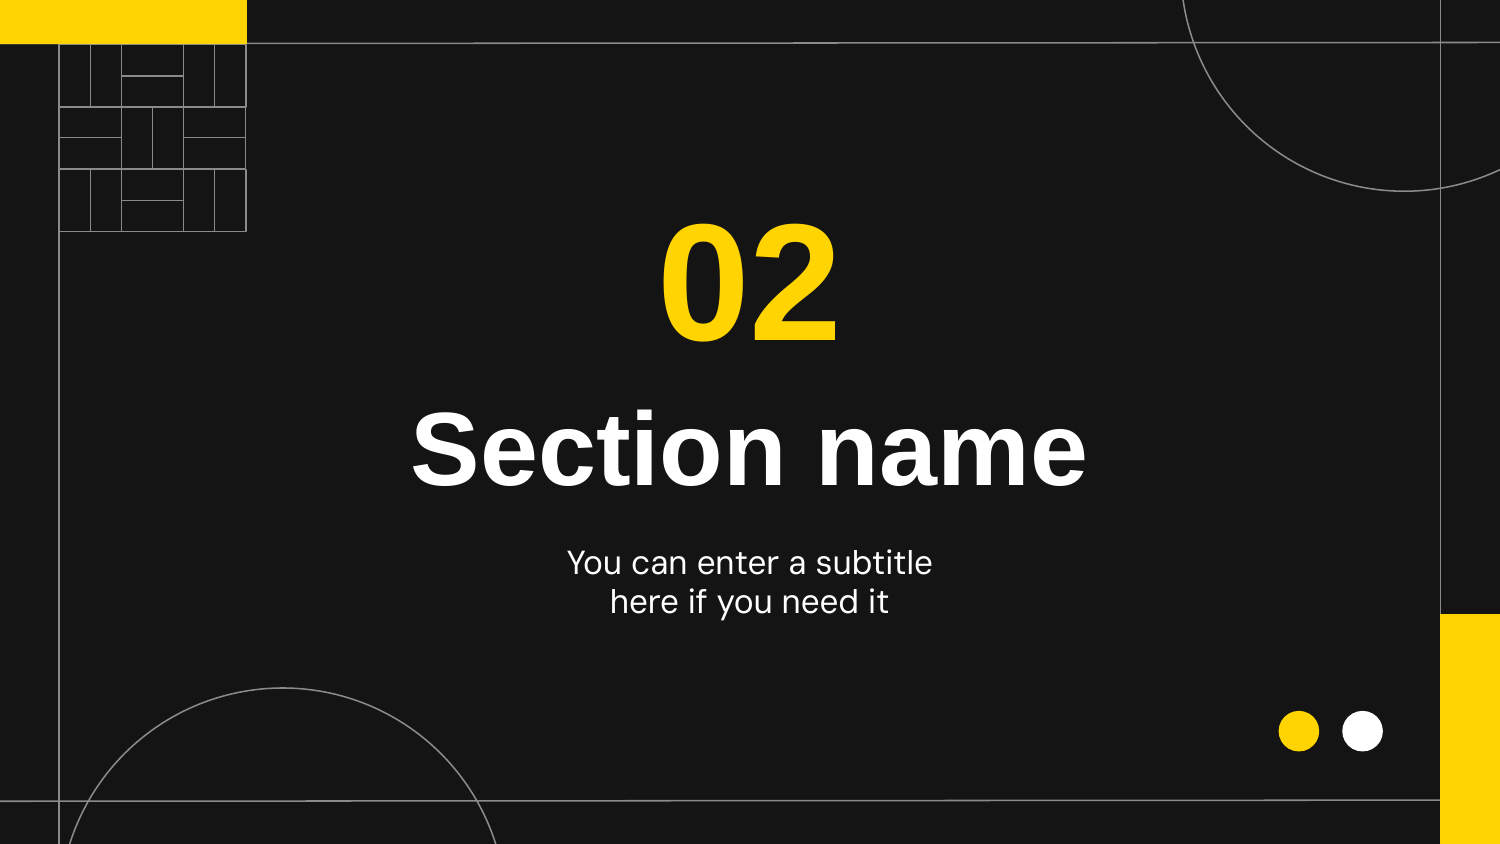

02
# Section name
You can enter a subtitle here if you need it